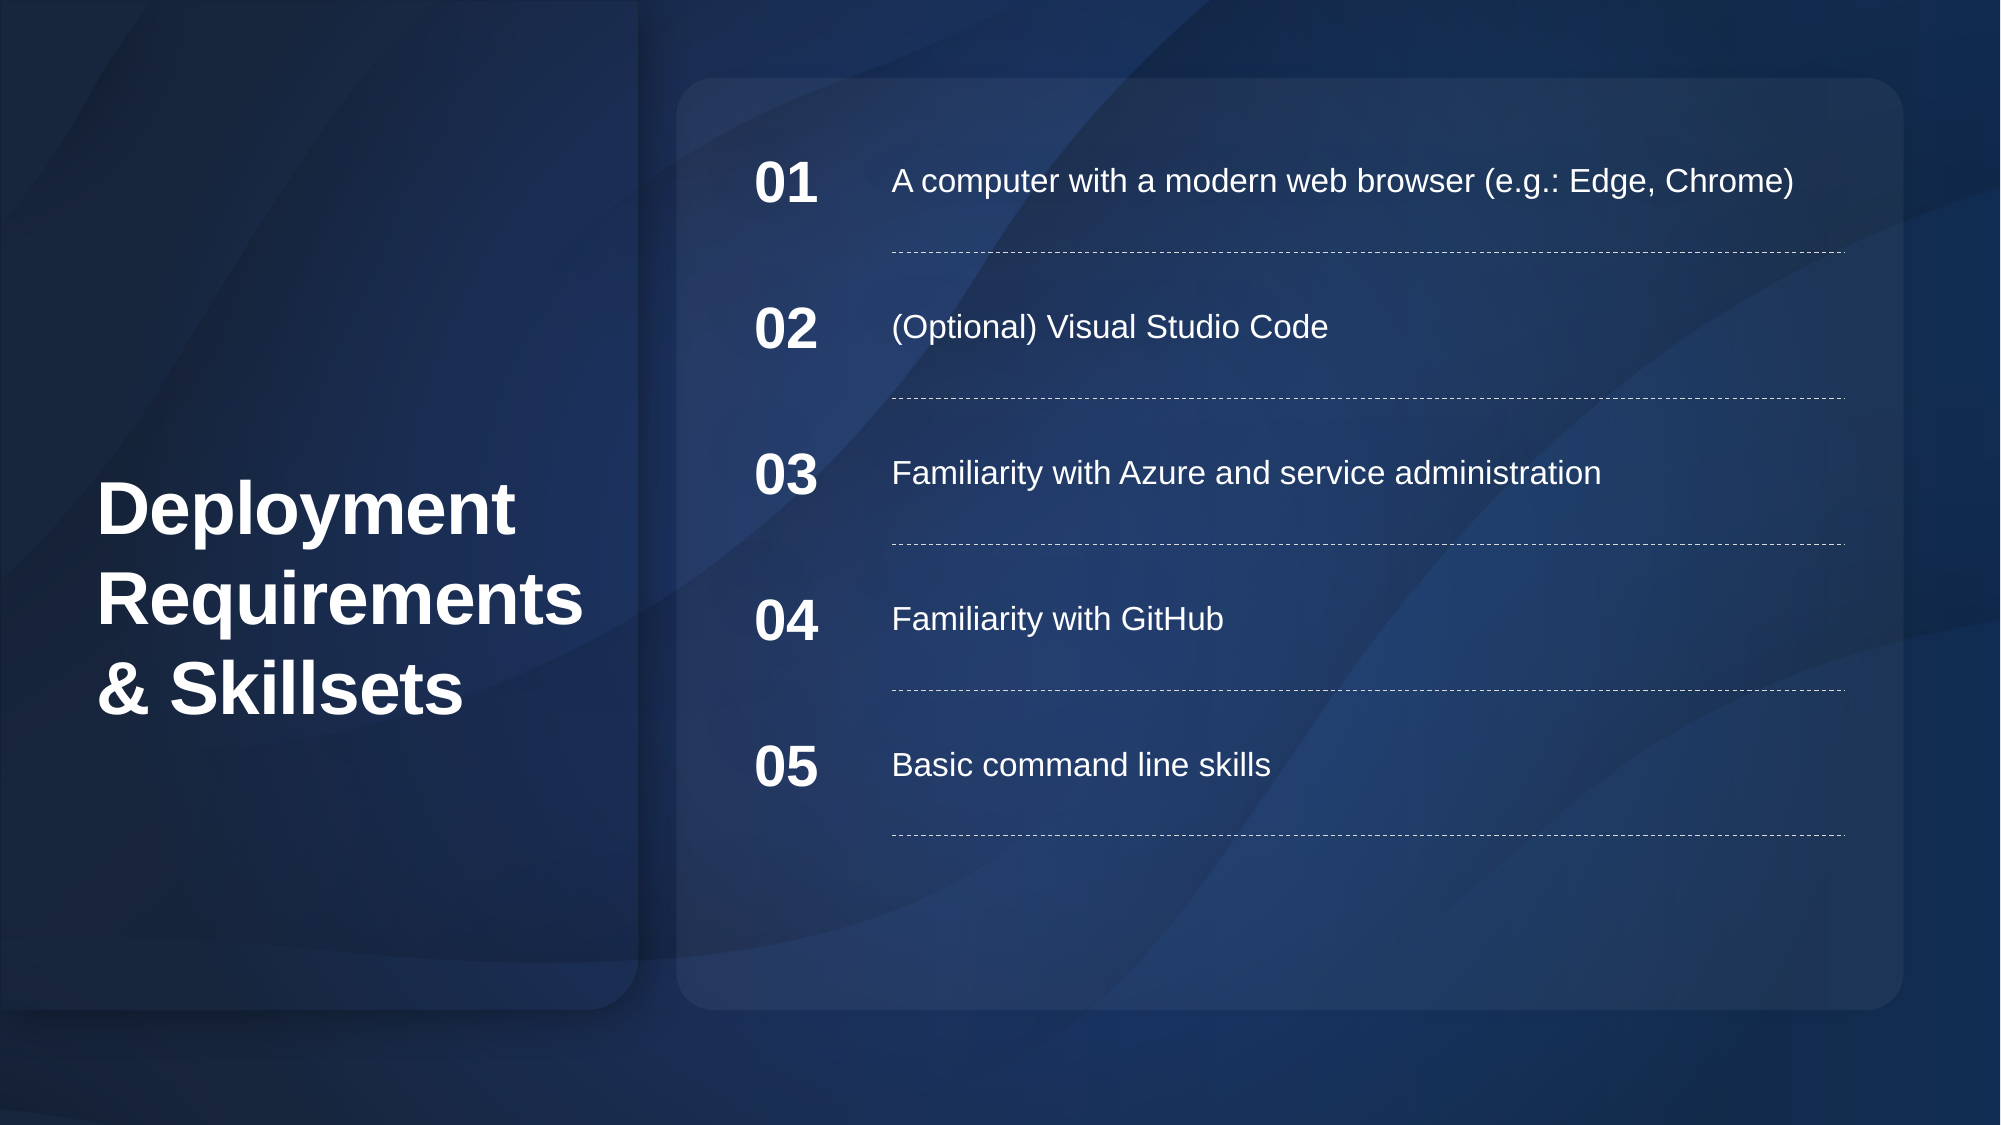

01
A computer with a modern web browser (e.g.: Edge, Chrome)
02
(Optional) Visual Studio Code
03
Familiarity with Azure and service administration
Deployment Requirements & Skillsets
04
Familiarity with GitHub
05
Basic command line skills